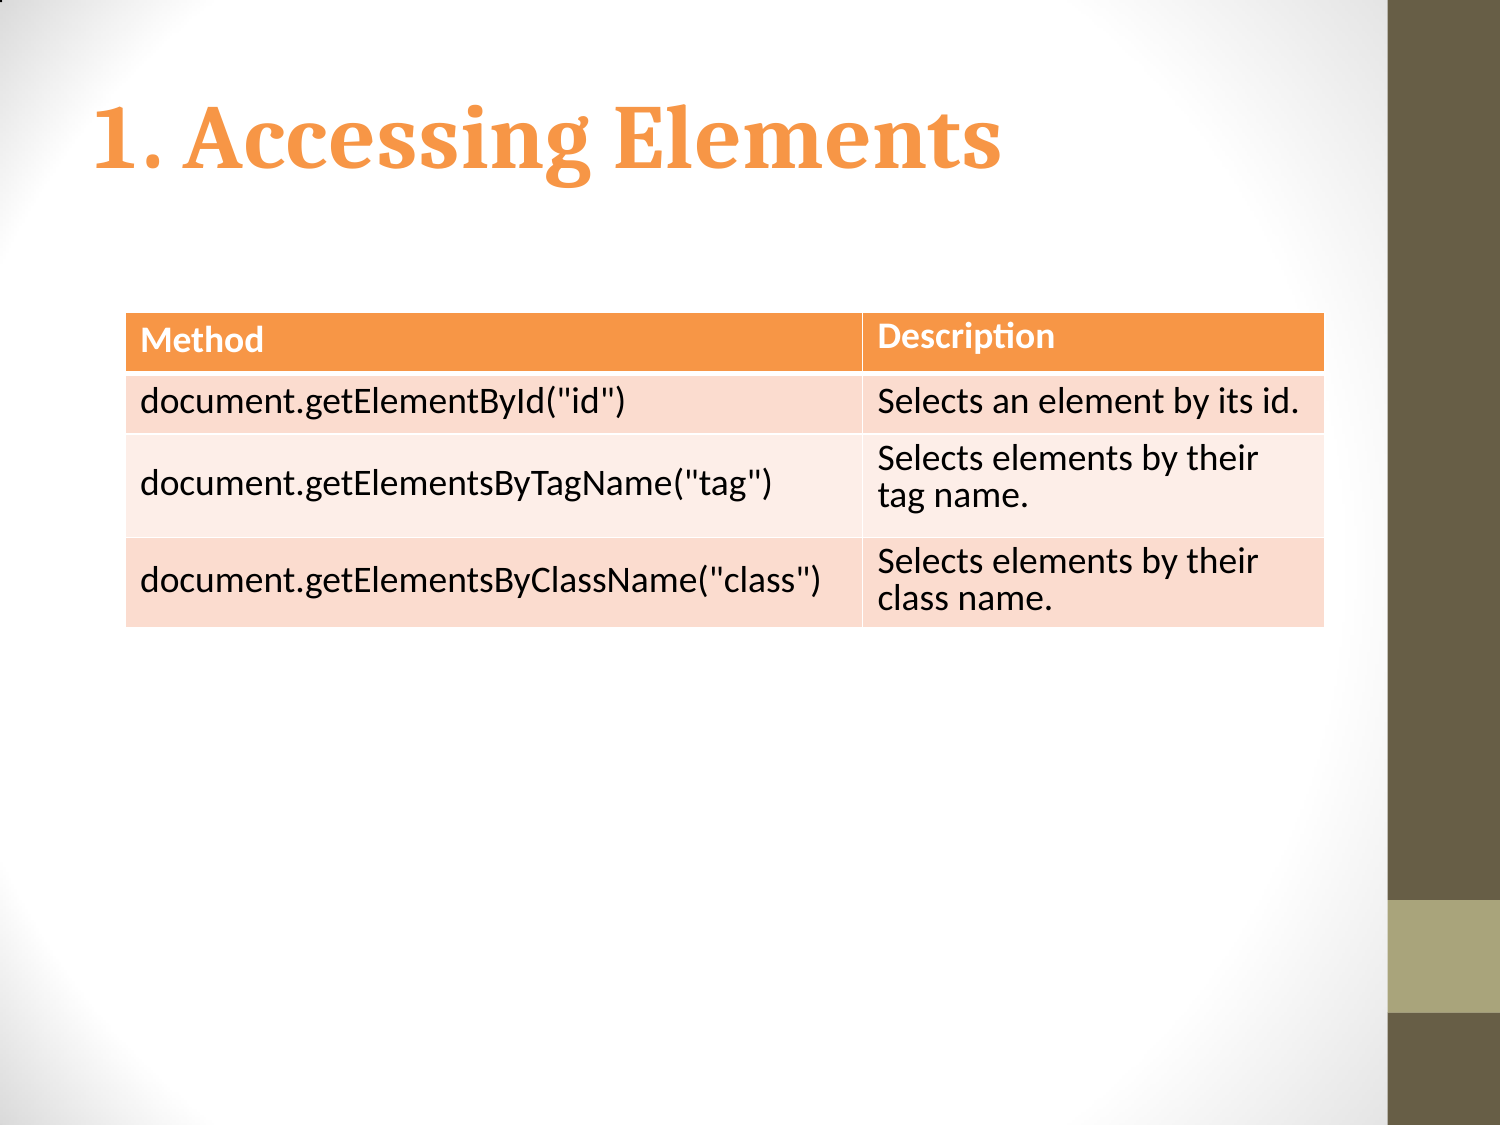

# 1. Accessing Elements

| Method | Description |
| --- | --- |
| document.getElementById("id") | Selects an element by its id. |
| document.getElementsByTagName("tag") | Selects elements by their tag name. |
| document.getElementsByClassName("class") | Selects elements by their class name. |